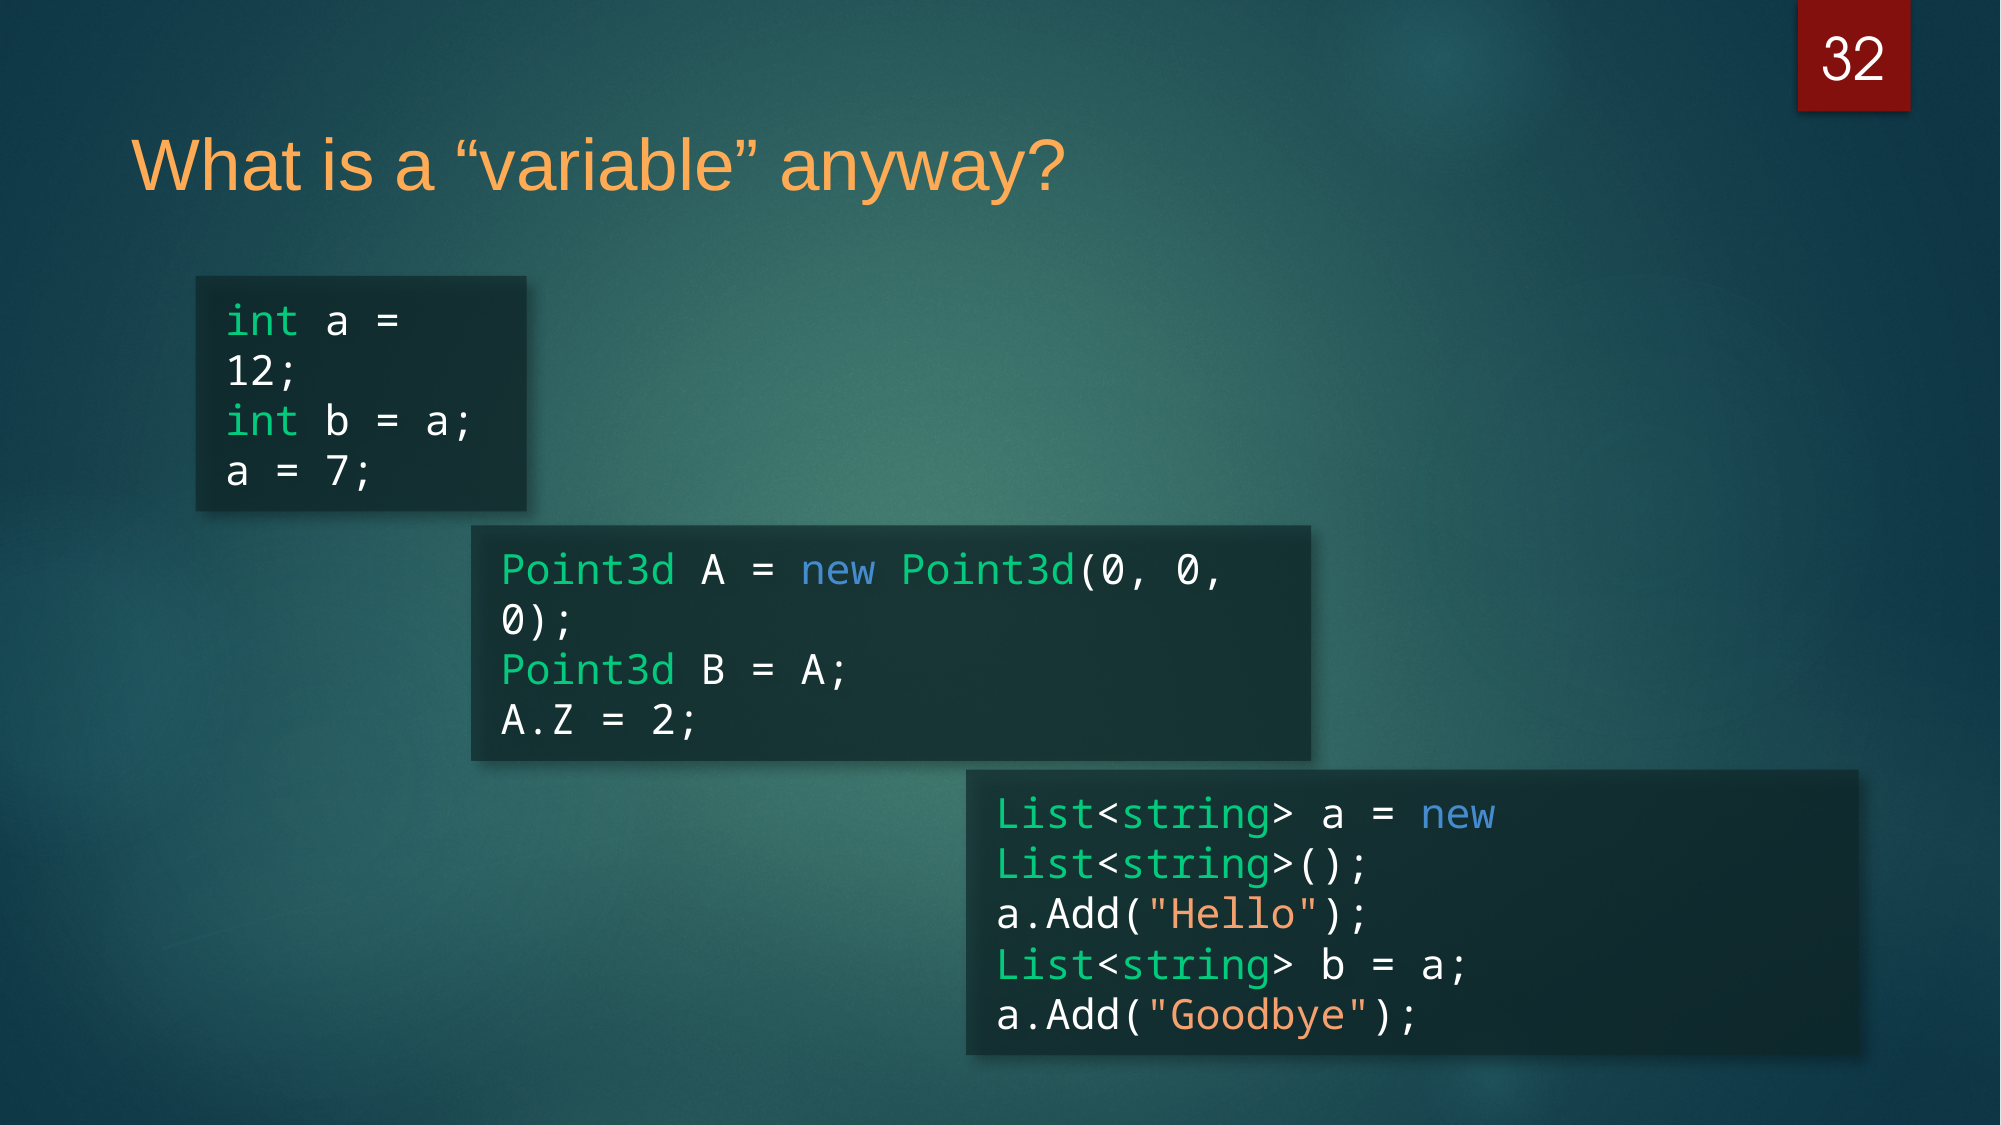

32

What is a “variable” anyway?
int a = 12;
int b = a;
a = 7;
Point3d A = new Point3d(0, 0, 0);
Point3d B = A;
A.Z = 2;
List<string> a = new List<string>();
a.Add("Hello");
List<string> b = a;
a.Add("Goodbye");